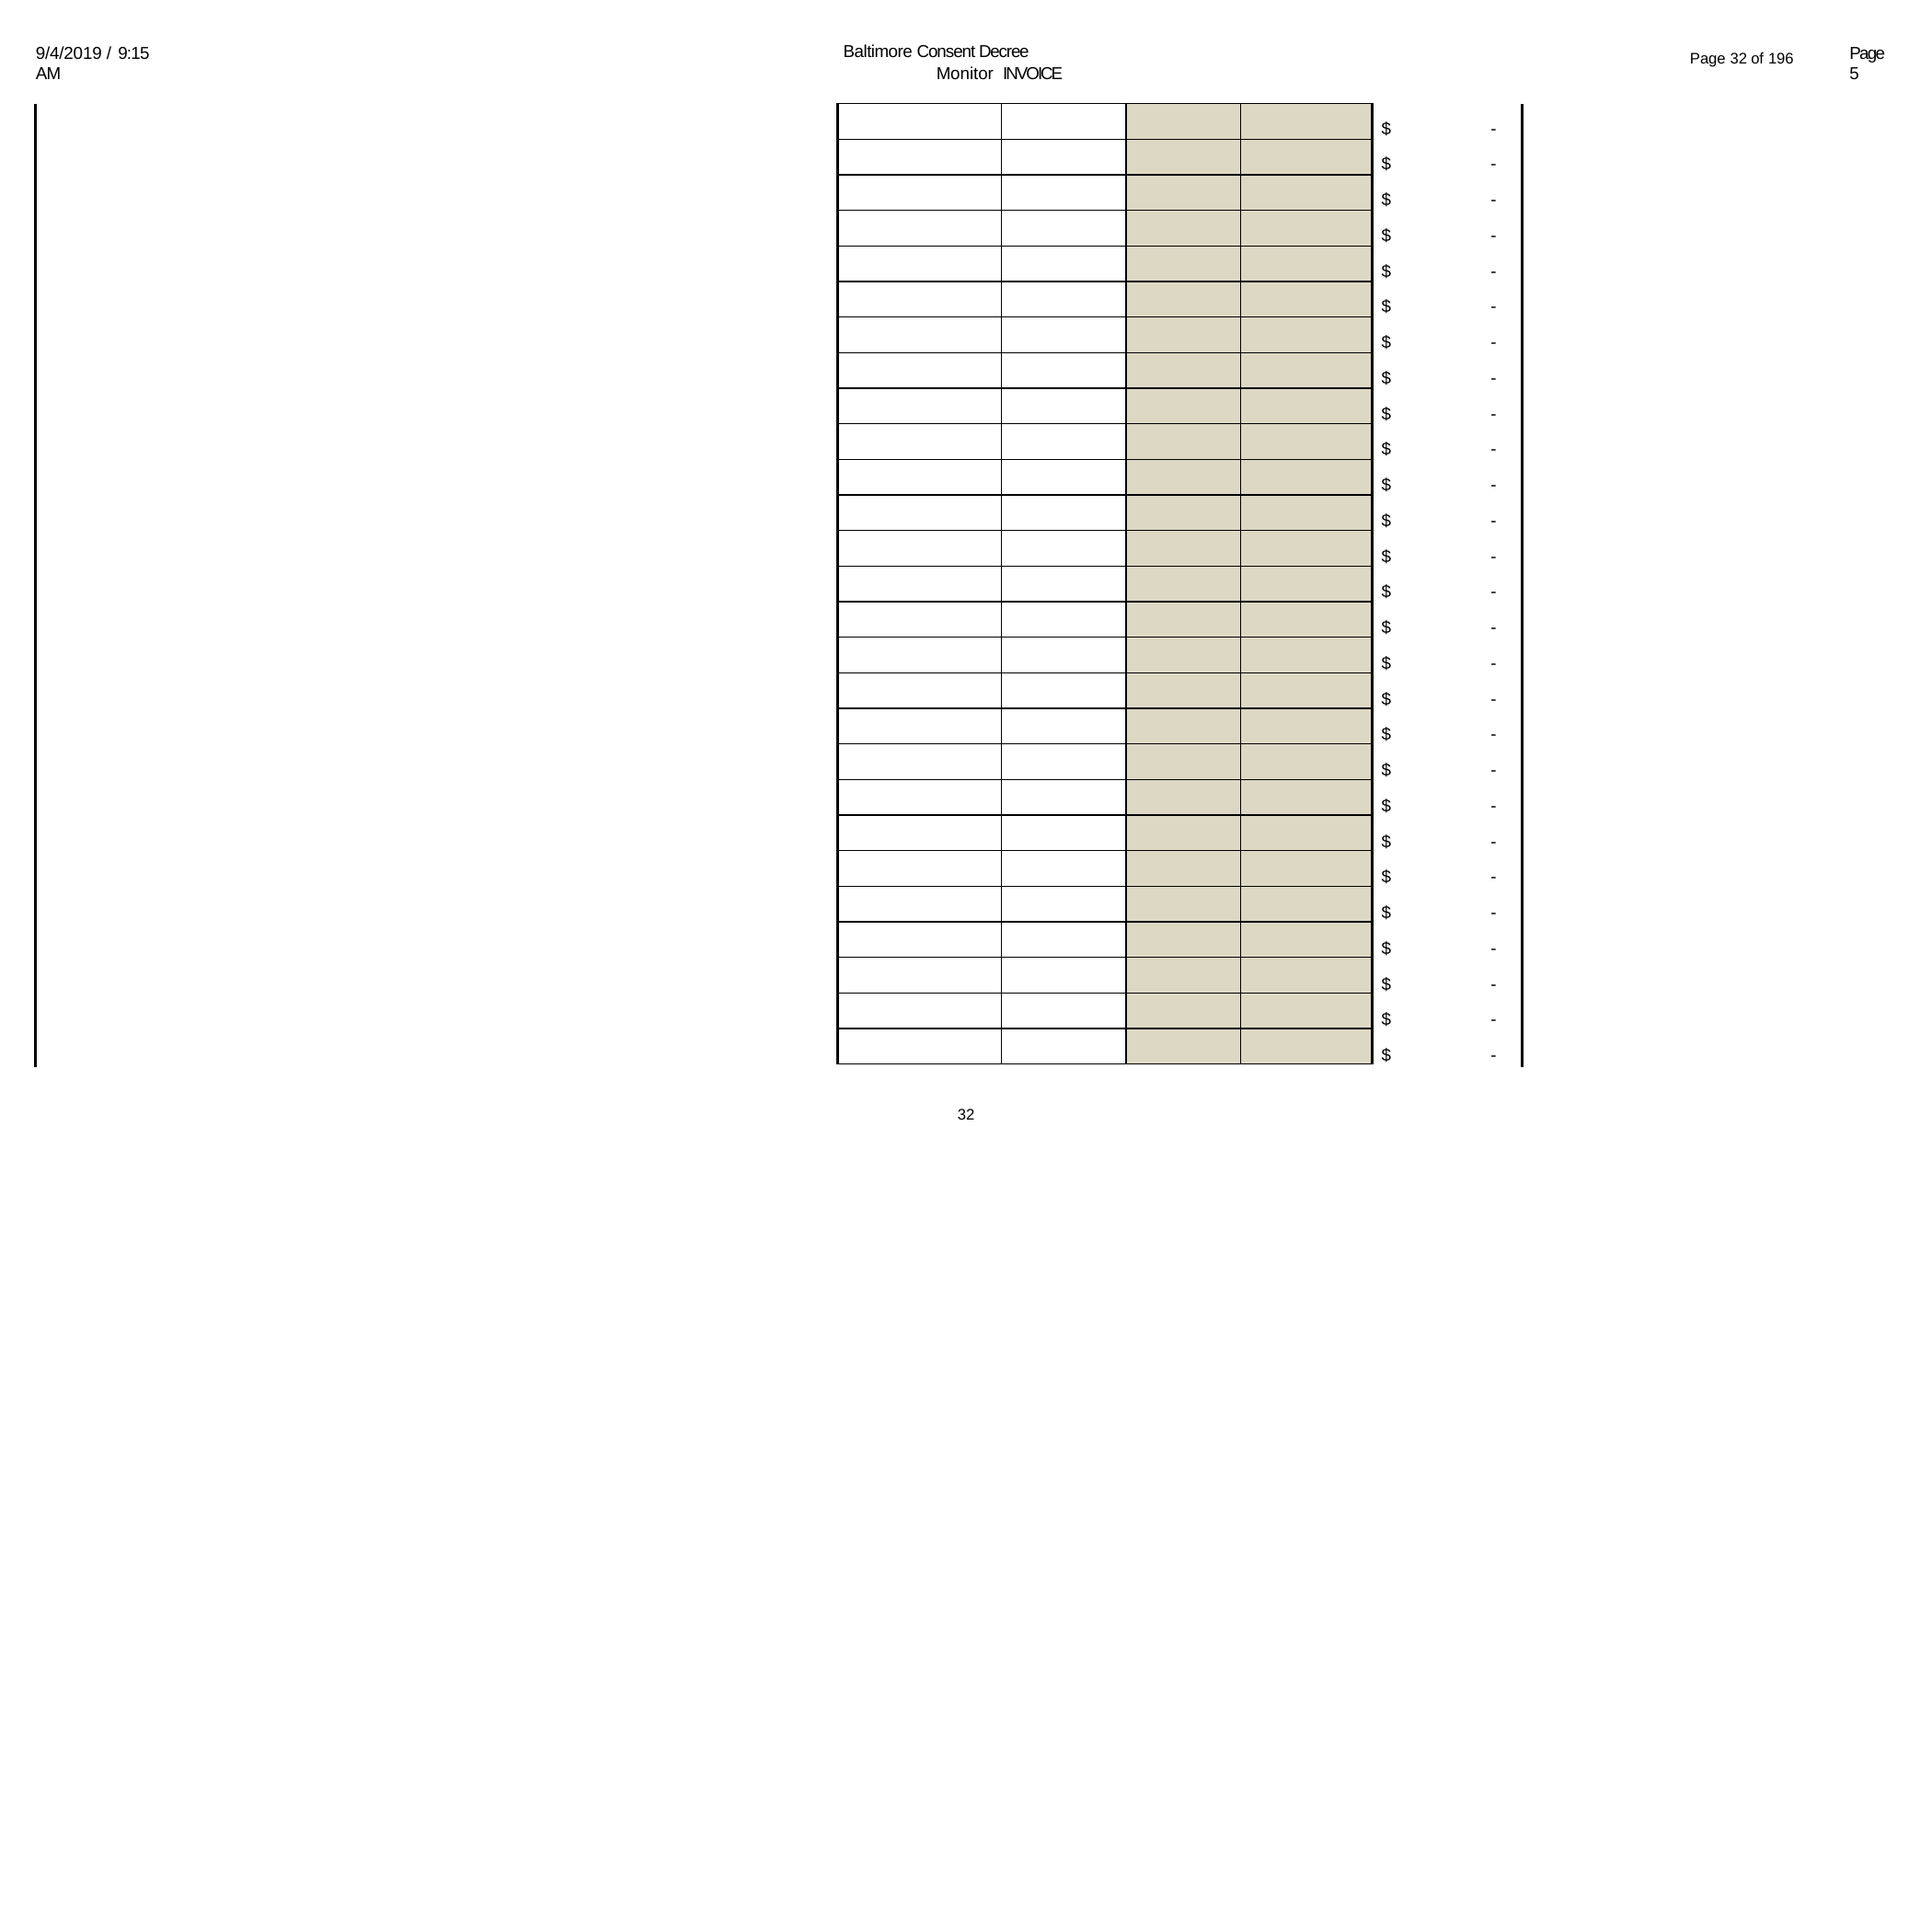

Baltimore Consent Decree Monitor  INVOICE
9/4/2019 / 9:15 AM
Page 5
Page 32 of 196
|  |  |  |  |
| --- | --- | --- | --- |
|  |  |  |  |
|  |  |  |  |
|  |  |  |  |
|  |  |  |  |
|  |  |  |  |
|  |  |  |  |
|  |  |  |  |
|  |  |  |  |
|  |  |  |  |
|  |  |  |  |
|  |  |  |  |
|  |  |  |  |
|  |  |  |  |
|  |  |  |  |
|  |  |  |  |
|  |  |  |  |
|  |  |  |  |
|  |  |  |  |
|  |  |  |  |
|  |  |  |  |
|  |  |  |  |
|  |  |  |  |
|  |  |  |  |
|  |  |  |  |
|  |  |  |  |
|  |  |  |  |

$
-
$
-
$
-
$
-
$
-
$
-
$
-
$
-
$
-
$
-
$
-
$
-
$
-
$
-
$
-
$
-
$
-
$
-
$
-
$
-
$
-
$
-
$
-
$
-
$
-
$
-
$
-
32